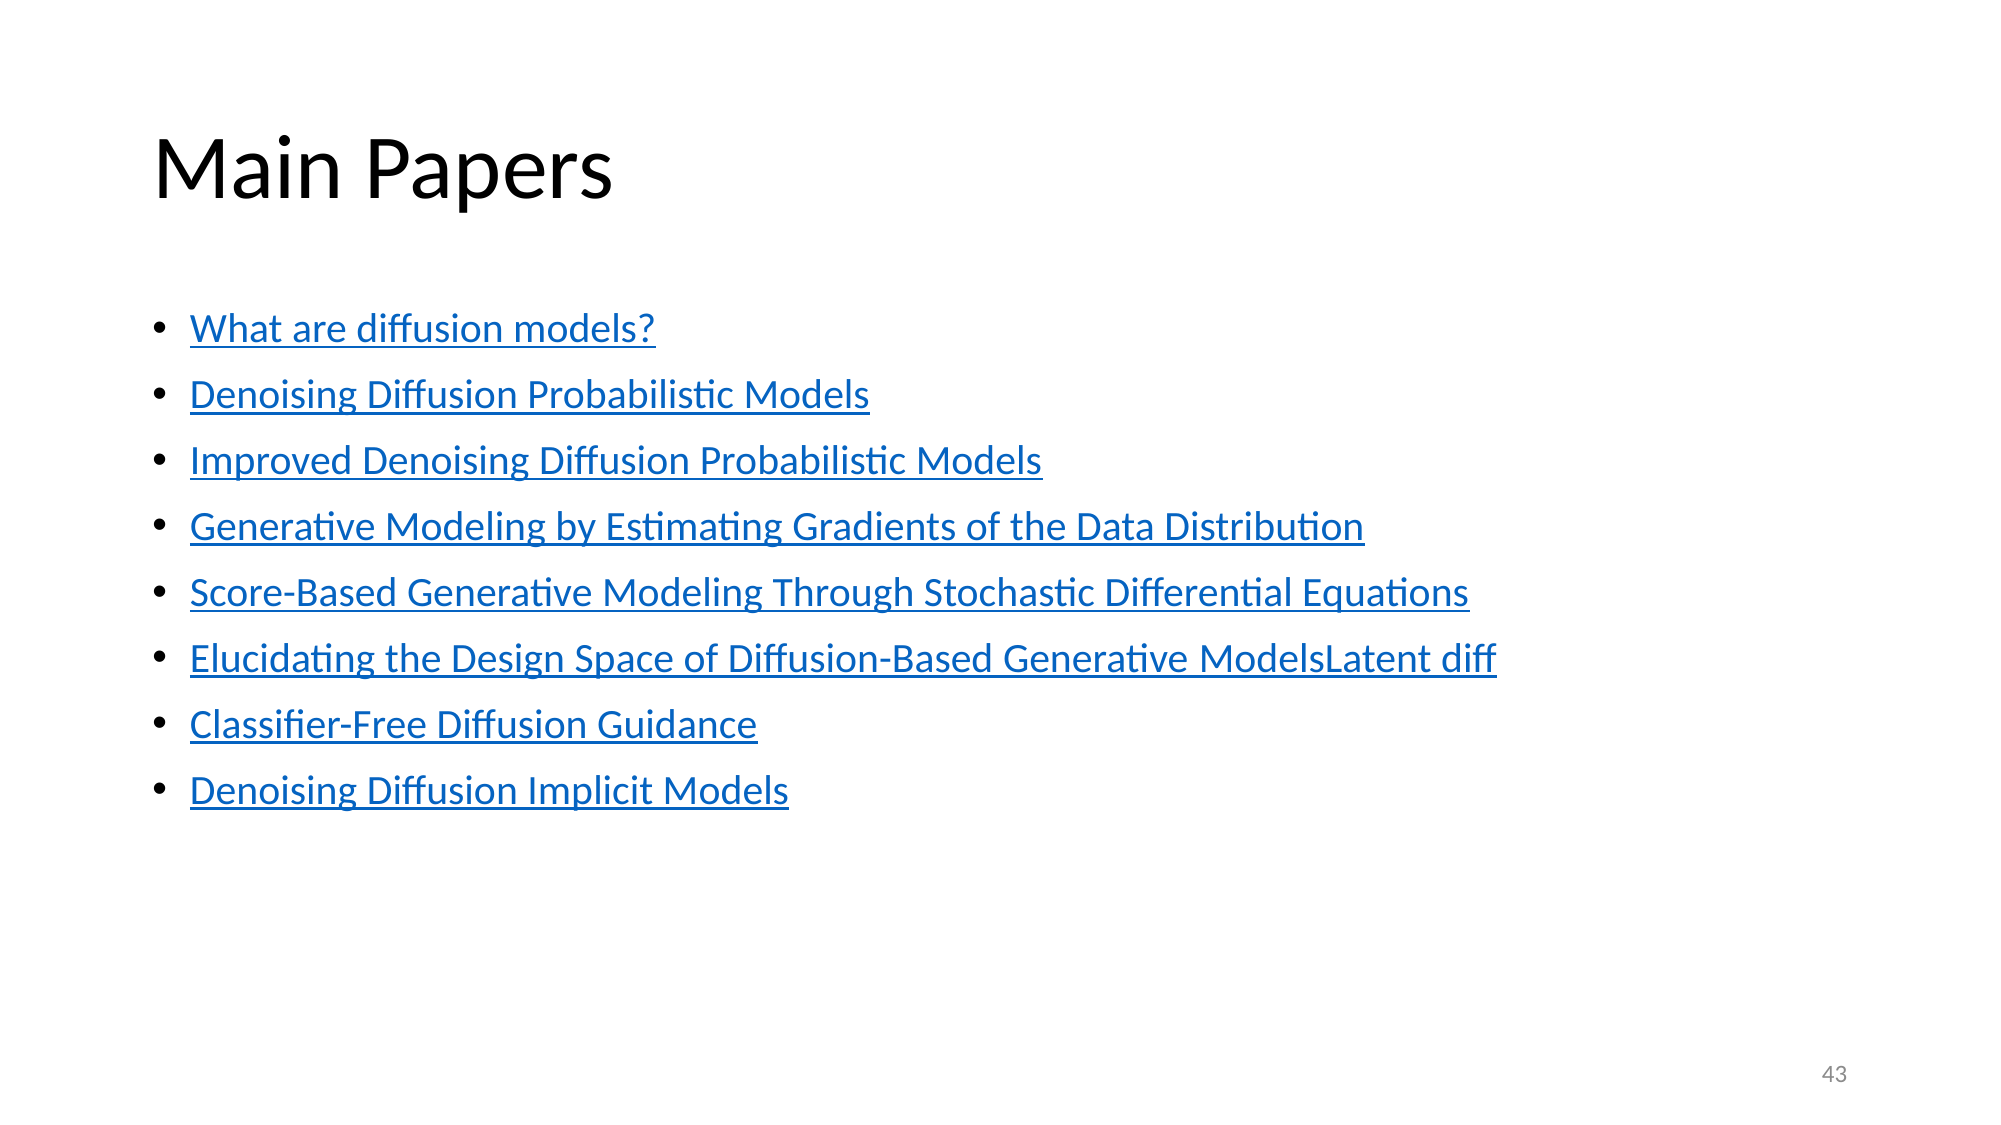

# Main Papers
What are diffusion models?
Denoising Diffusion Probabilistic Models
Improved Denoising Diffusion Probabilistic Models
Generative Modeling by Estimating Gradients of the Data Distribution
Score-Based Generative Modeling Through Stochastic Differential Equations
Elucidating the Design Space of Diffusion-Based Generative ModelsLatent diff
Classifier-Free Diffusion Guidance
Denoising Diffusion Implicit Models

43